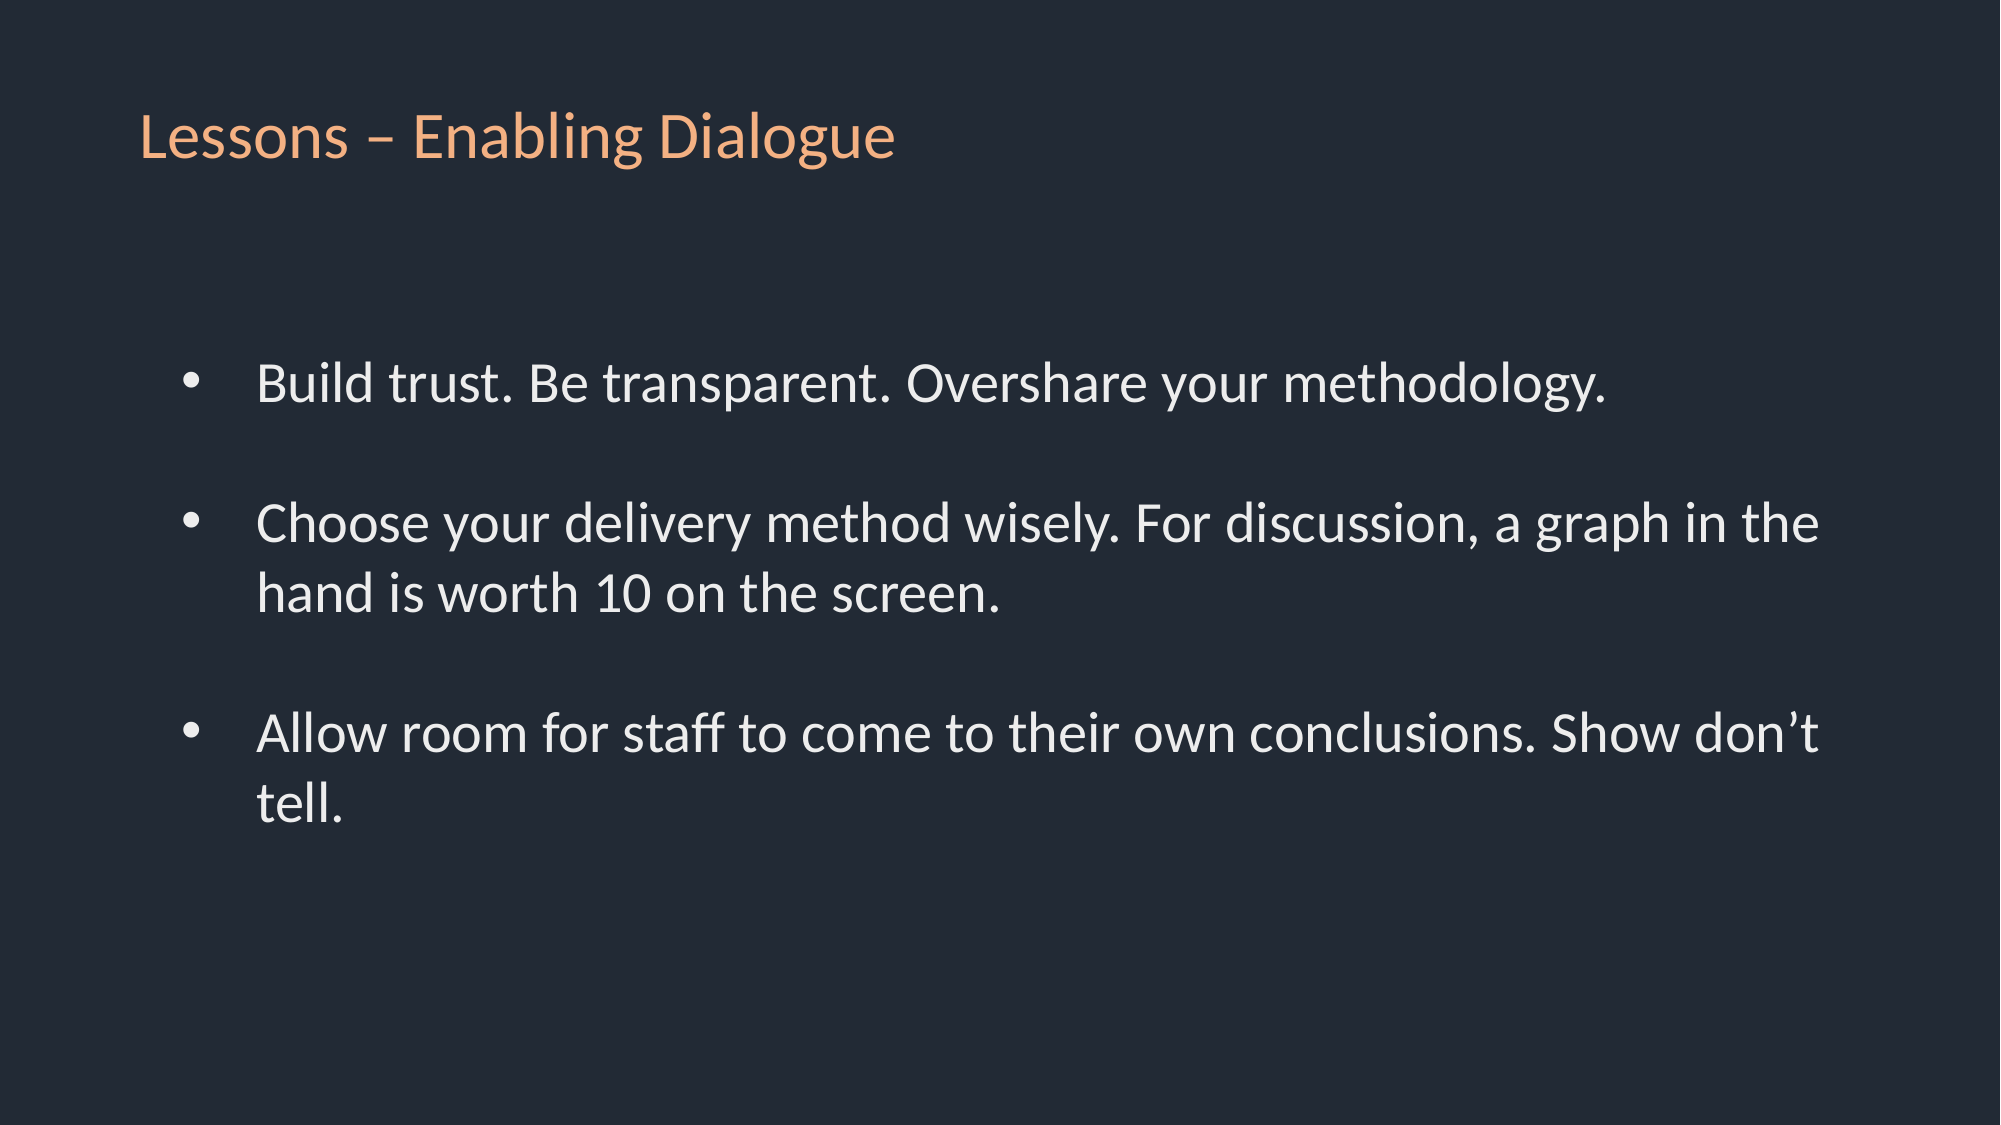

Lessons – Enabling Dialogue
Build trust. Be transparent. Overshare your methodology.

Choose your delivery method wisely. For discussion, a graph in the hand is worth 10 on the screen.

Allow room for staff to come to their own conclusions. Show don’t tell.